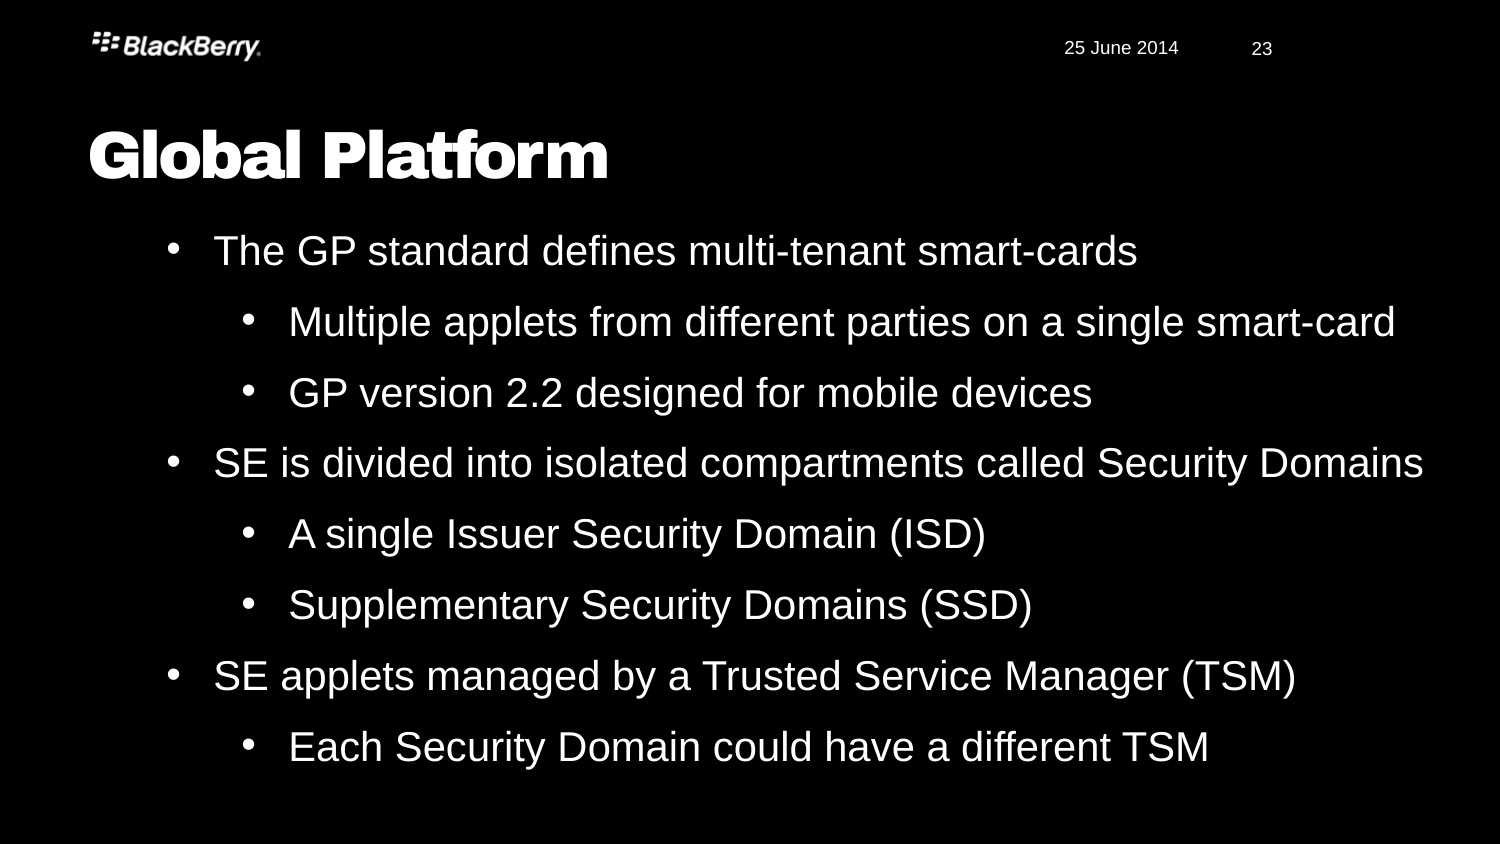

Global Platform
The GP standard defines multi-tenant smart-cards
Multiple applets from different parties on a single smart-card
GP version 2.2 designed for mobile devices
SE is divided into isolated compartments called Security Domains
A single Issuer Security Domain (ISD)
Supplementary Security Domains (SSD)
SE applets managed by a Trusted Service Manager (TSM)
Each Security Domain could have a different TSM